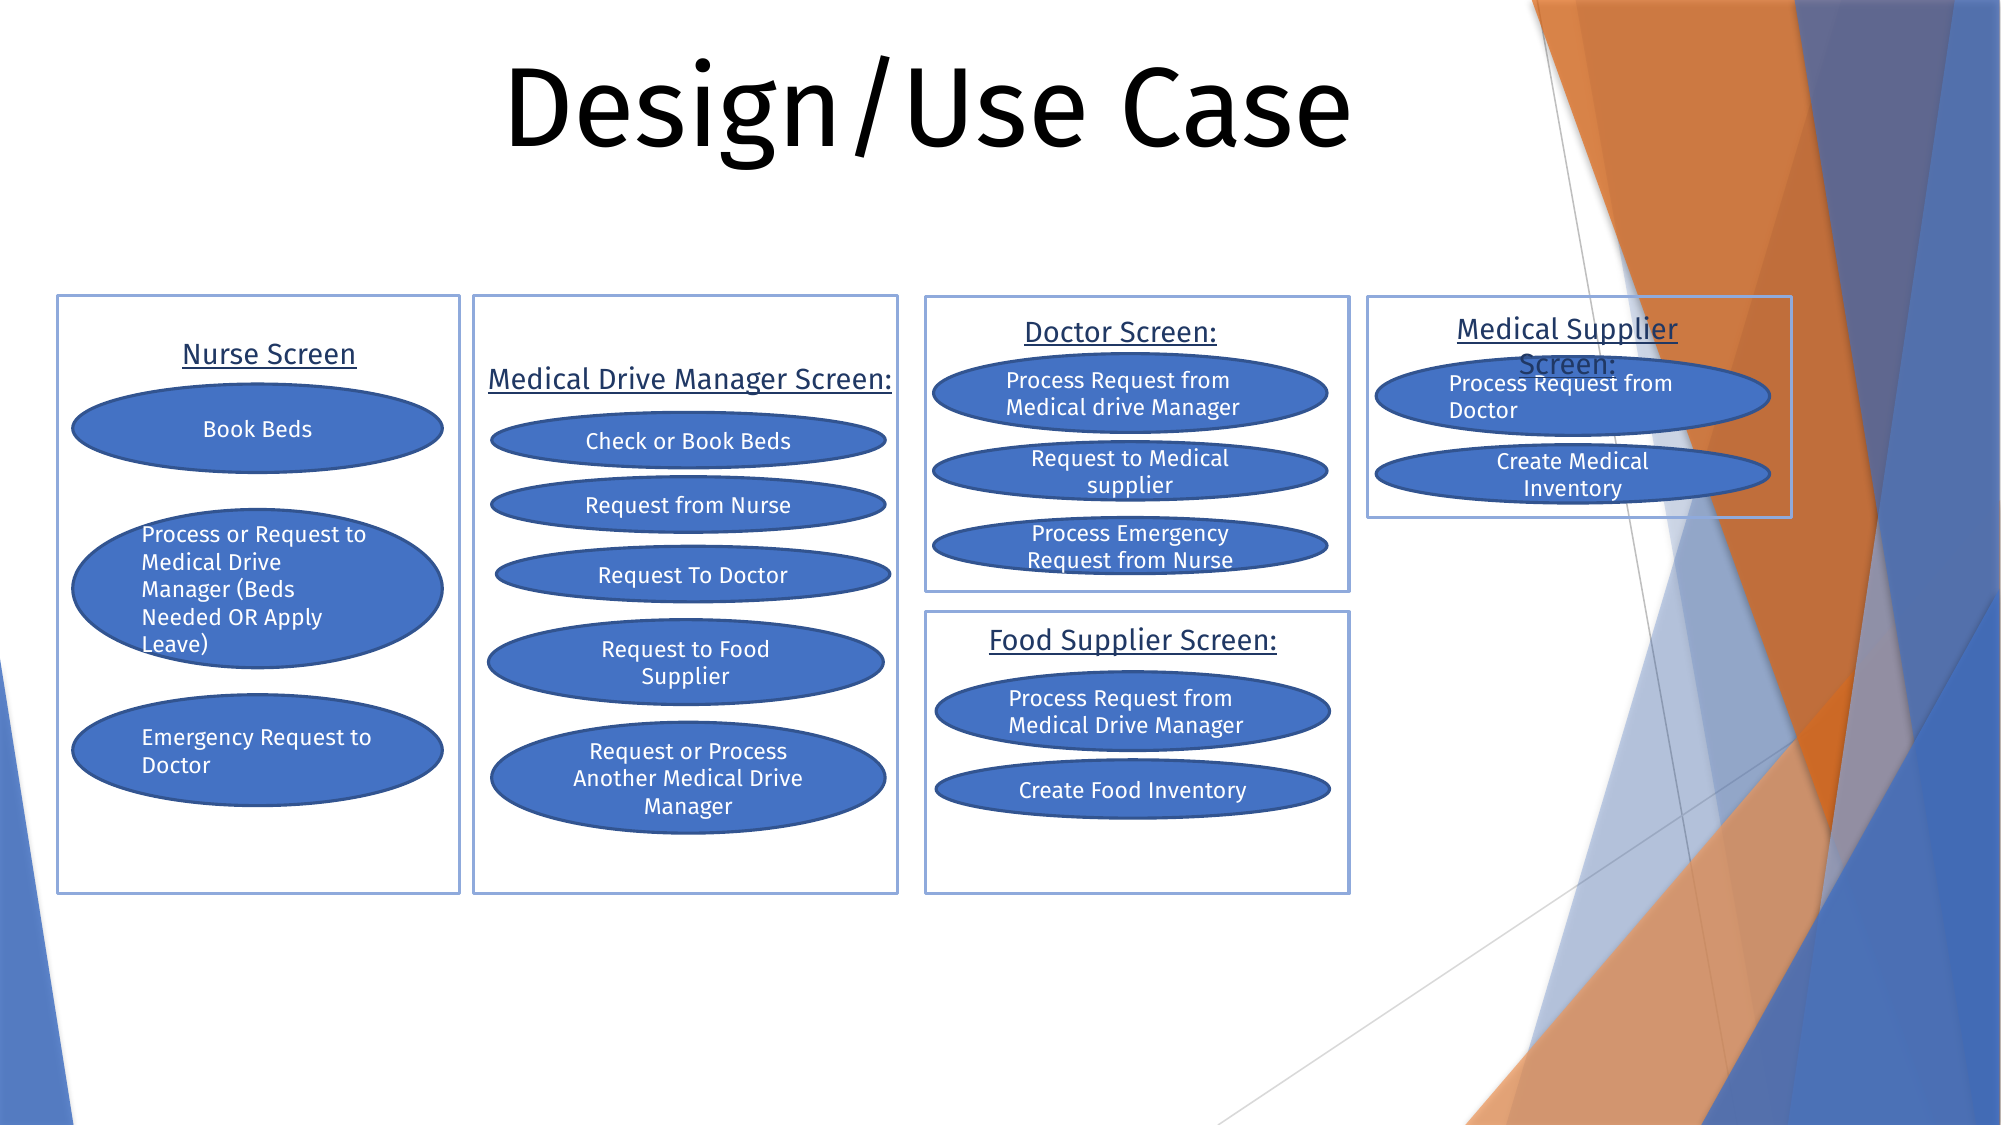

Design/Use Case

Medical Supplier Screen:
Doctor Screen:
Nurse Screen
Medical Drive Manager Screen:

Process Request from Medical drive Manager
Process Request from Doctor
Book Beds
Check or Book Beds
Request to Medical supplier
Create Medical Inventory
Request from Nurse
Process or Request to Medical Drive Manager (Beds Needed OR Apply Leave)
Process Emergency Request from Nurse
Request To Doctor

Food Supplier Screen:
Request to Food Supplier
Process Request from Medical Drive Manager
Emergency Request to Doctor
Request or Process Another Medical Drive Manager
Create Food Inventory